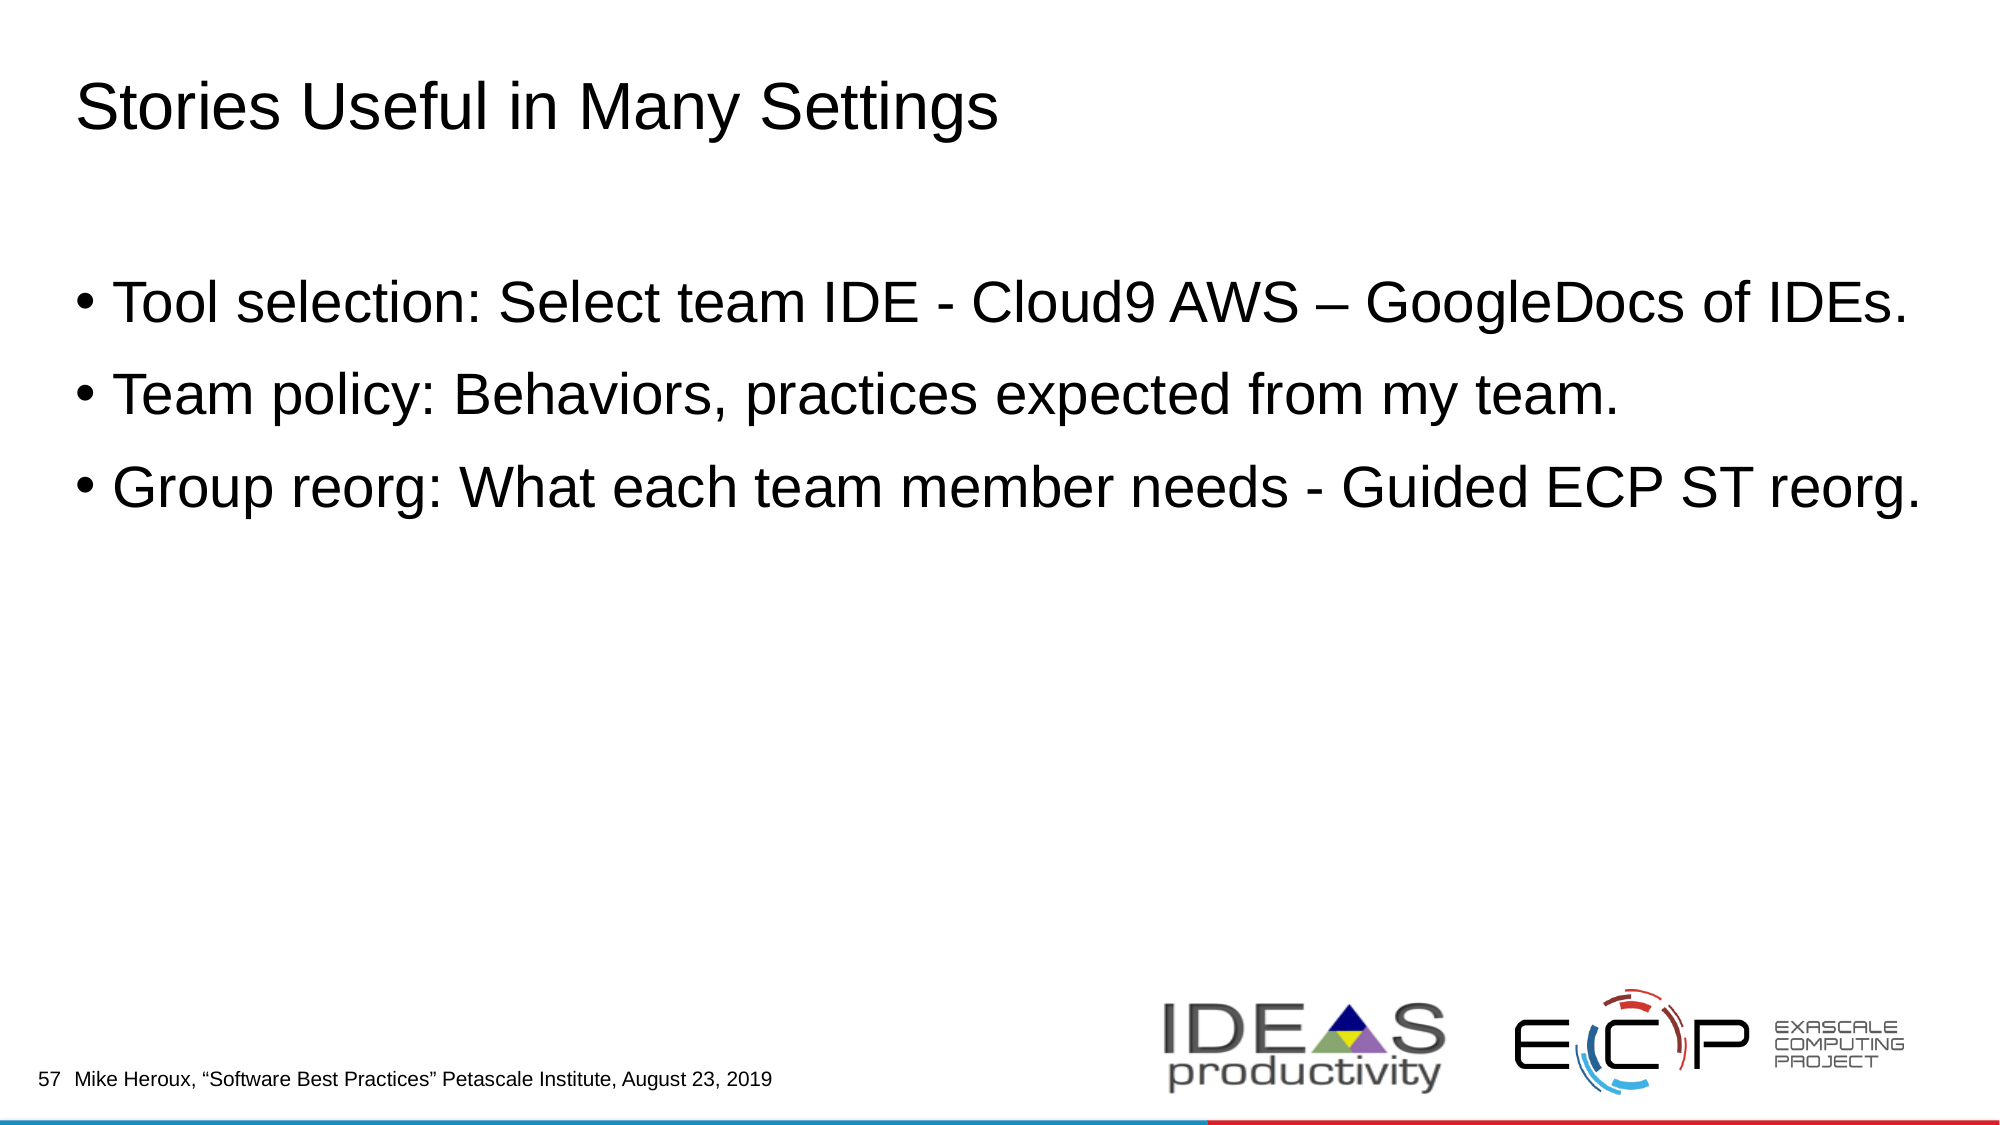

# Stories Useful in Many Settings
Tool selection: Select team IDE - Cloud9 AWS – GoogleDocs of IDEs.
Team policy: Behaviors, practices expected from my team.
Group reorg: What each team member needs - Guided ECP ST reorg.